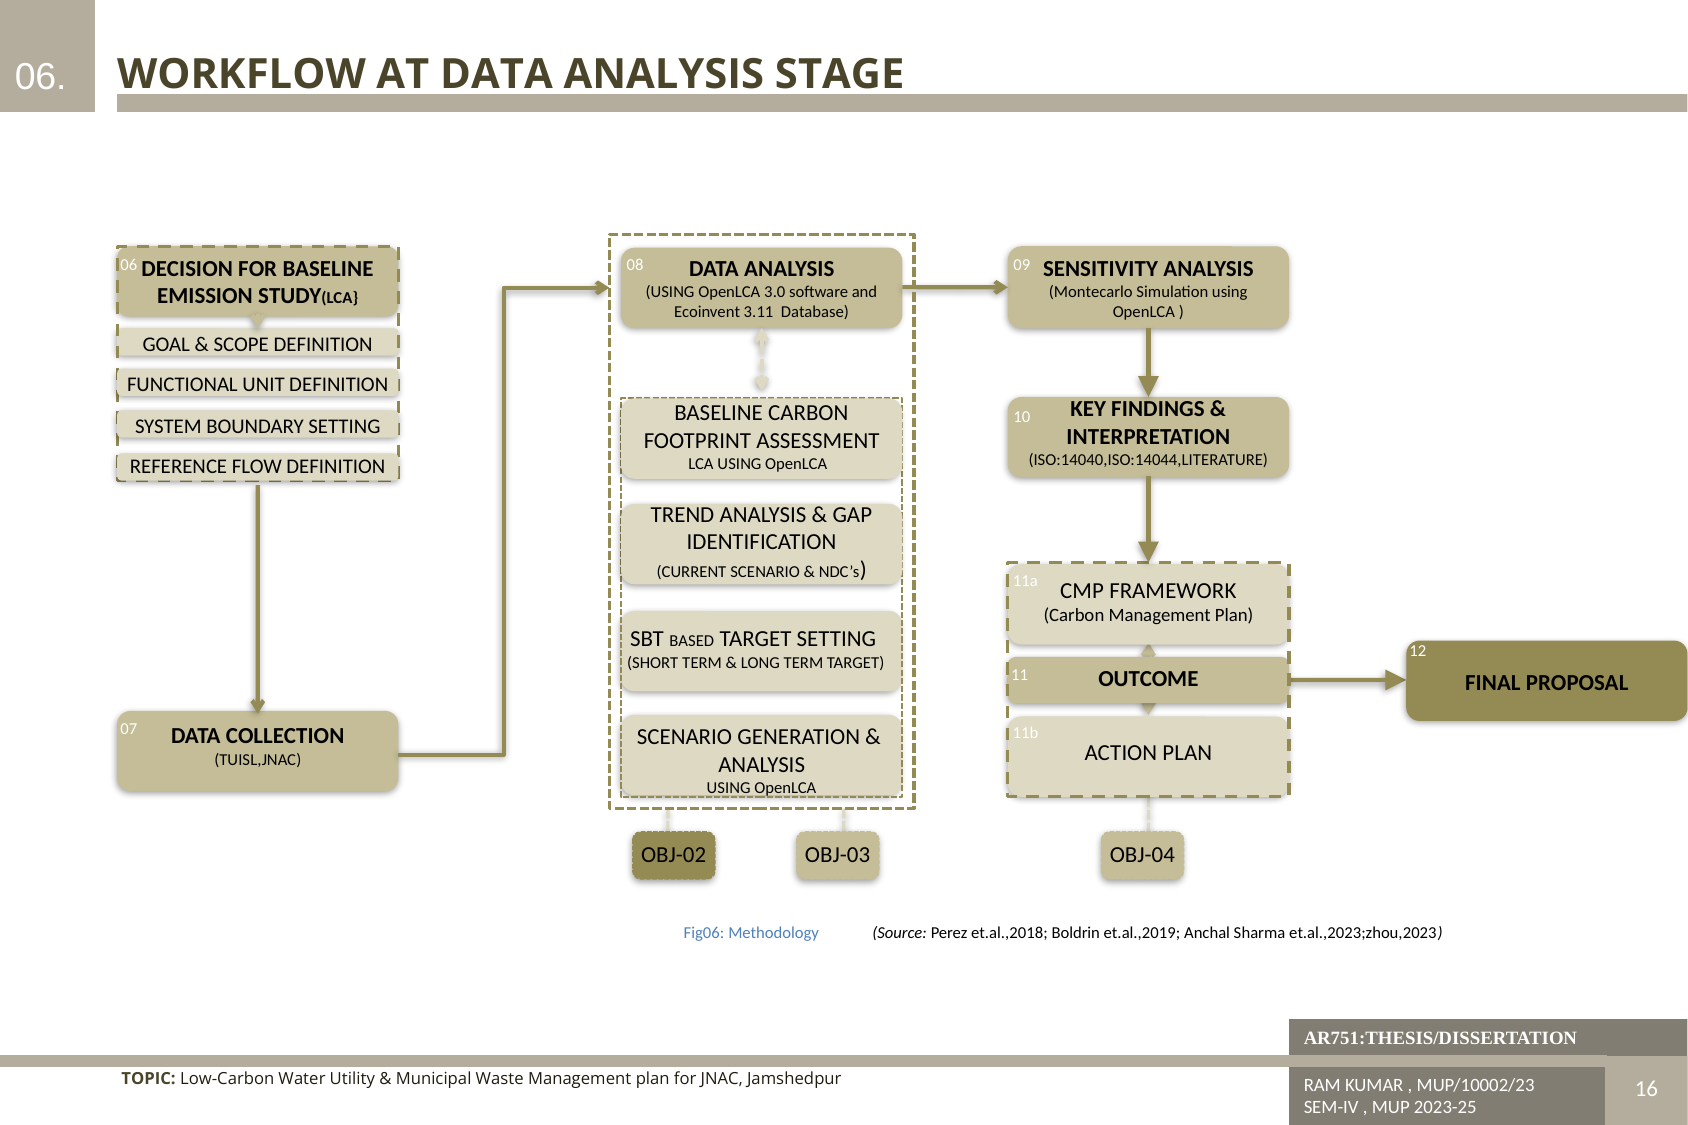

06.
WORKFLOW AT DATA ANALYSIS STAGE

06
08
DATA ANALYSIS
(USING OpenLCA 3.0 software and Ecoinvent 3.11  Database)
09
DECISION FOR BASELINE EMISSION STUDY(LCA}

SENSITIVITY ANALYSIS
(Montecarlo Simulation using OpenLCA )

GOAL & SCOPE DEFINITION

10
FUNCTIONAL UNIT DEFINITION

KEY FINDINGS & INTERPRETATION
(ISO:14040,ISO:14044,LITERATURE)
BASELINE CARBON FOOTPRINT ASSESSMENT LCA USING OpenLCA

10

SYSTEM BOUNDARY SETTING

REFERENCE FLOW DEFINITION

TREND ANALYSIS & GAP IDENTIFICATION
(CURRENT SCENARIO & NDC’s)

11a

CMP FRAMEWORK
(Carbon Management Plan)

SBT BASED TARGET SETTING
(SHORT TERM & LONG TERM TARGET)
12

11
OUTCOME

FINAL PROPOSAL
07

DATA COLLECTION
(TUISL,JNAC)

SCENARIO GENERATION &  ANALYSIS
USING OpenLCA
11b

ACTION PLAN
OBJ-02

OBJ-03

OBJ-04

Fig06: Methodology
(Source: Perez et.al.,2018; Boldrin et.al.,2019; Anchal Sharma et.al.,2023;zhou,2023)

AR751:THESIS/DISSERTATION

TOPIC: Low-Carbon Water Utility & Municipal Waste Management plan for JNAC, Jamshedpur

RAM KUMAR , MUP/10002/23
SEM-IV , MUP 2023-25

DISSERTATION & PLANNING SEMINAR

16